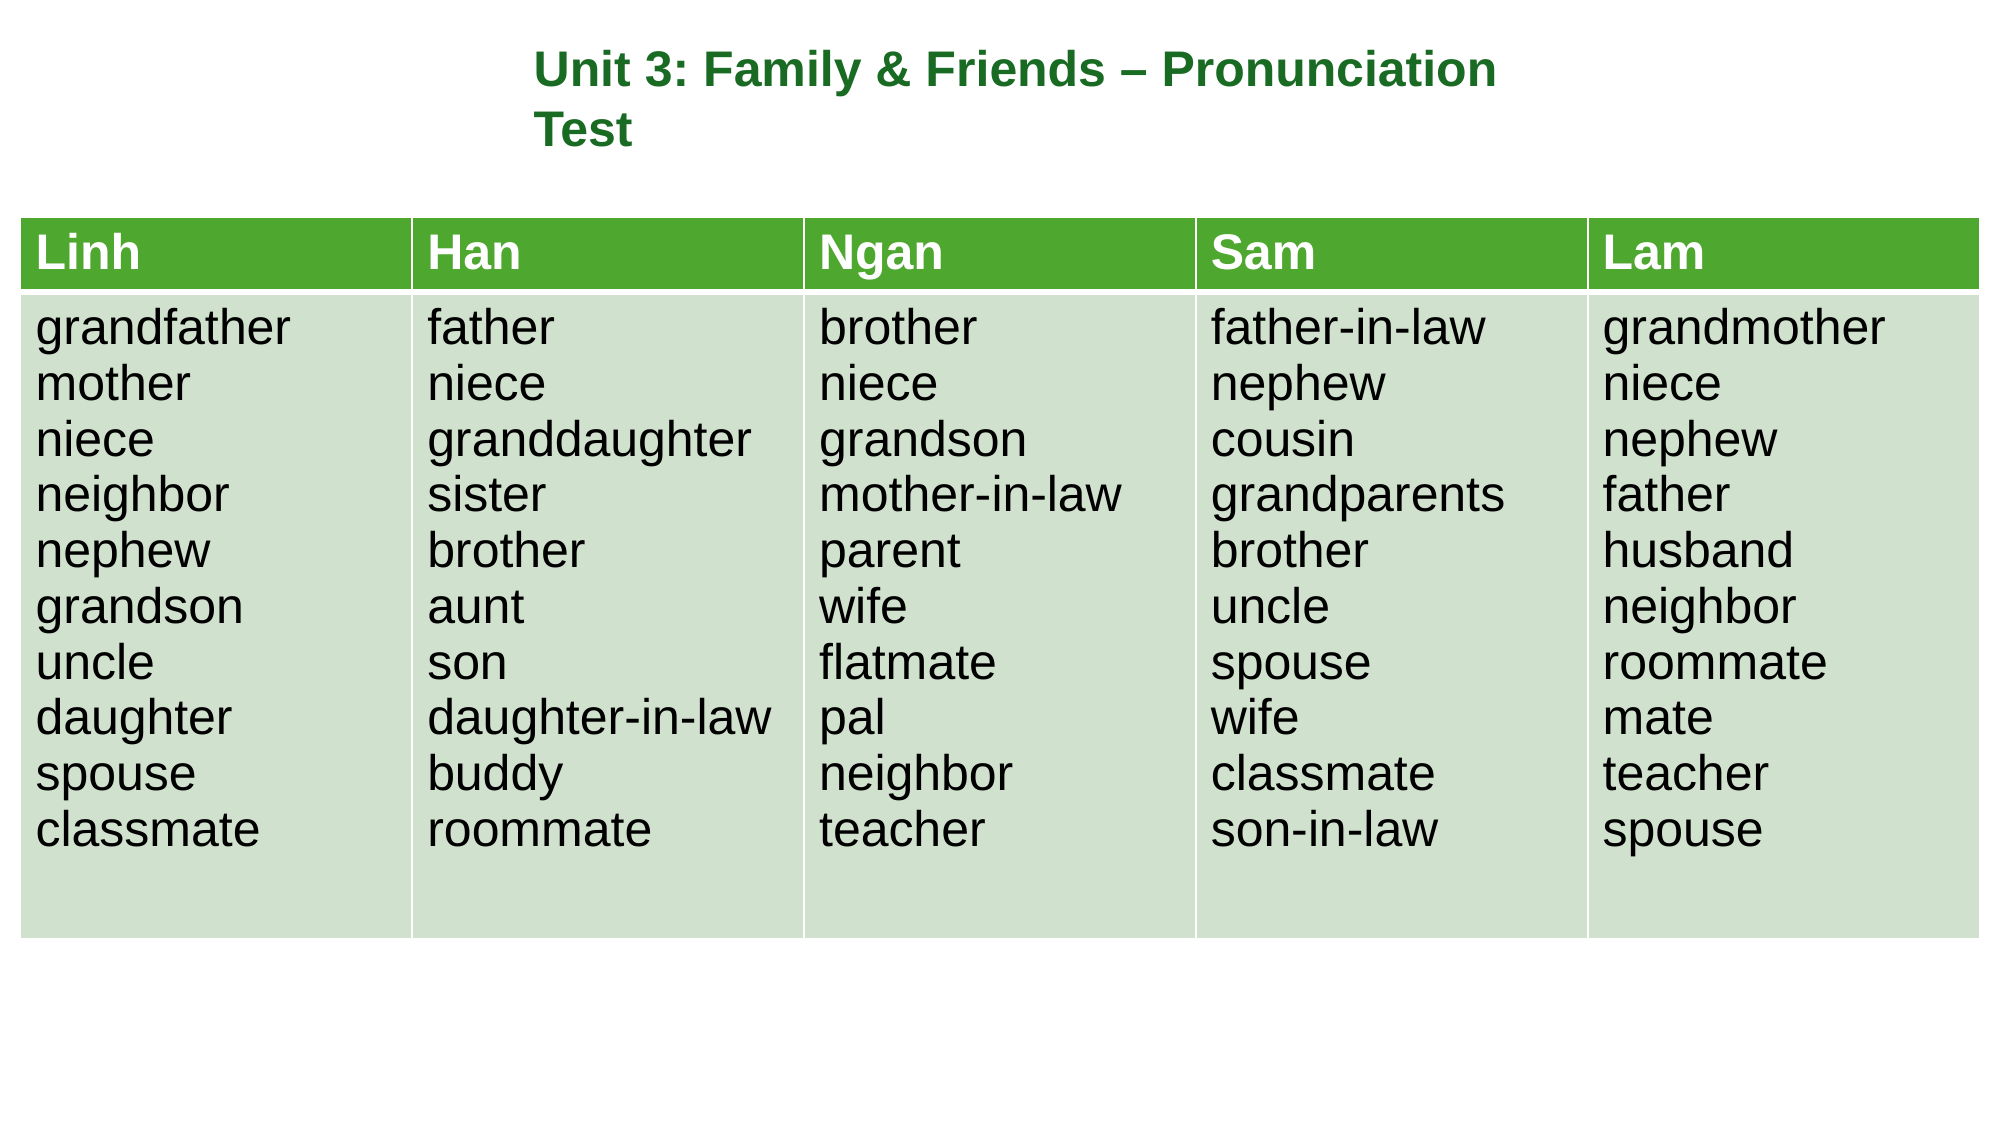

Unit 3: Family & Friends – Pronunciation Test
| Linh | Han | Ngan | Sam | Lam |
| --- | --- | --- | --- | --- |
| grandfather mother niece neighbor nephew grandson uncle daughter spouse classmate | father niece granddaughter sister brother aunt son daughter-in-law buddy roommate | brother niece grandson mother-in-law parent wife flatmate pal neighbor teacher | father-in-law nephew cousin grandparents brother uncle spouse wife classmate son-in-law | grandmother niece nephew father husband neighbor roommate mate teacher spouse |